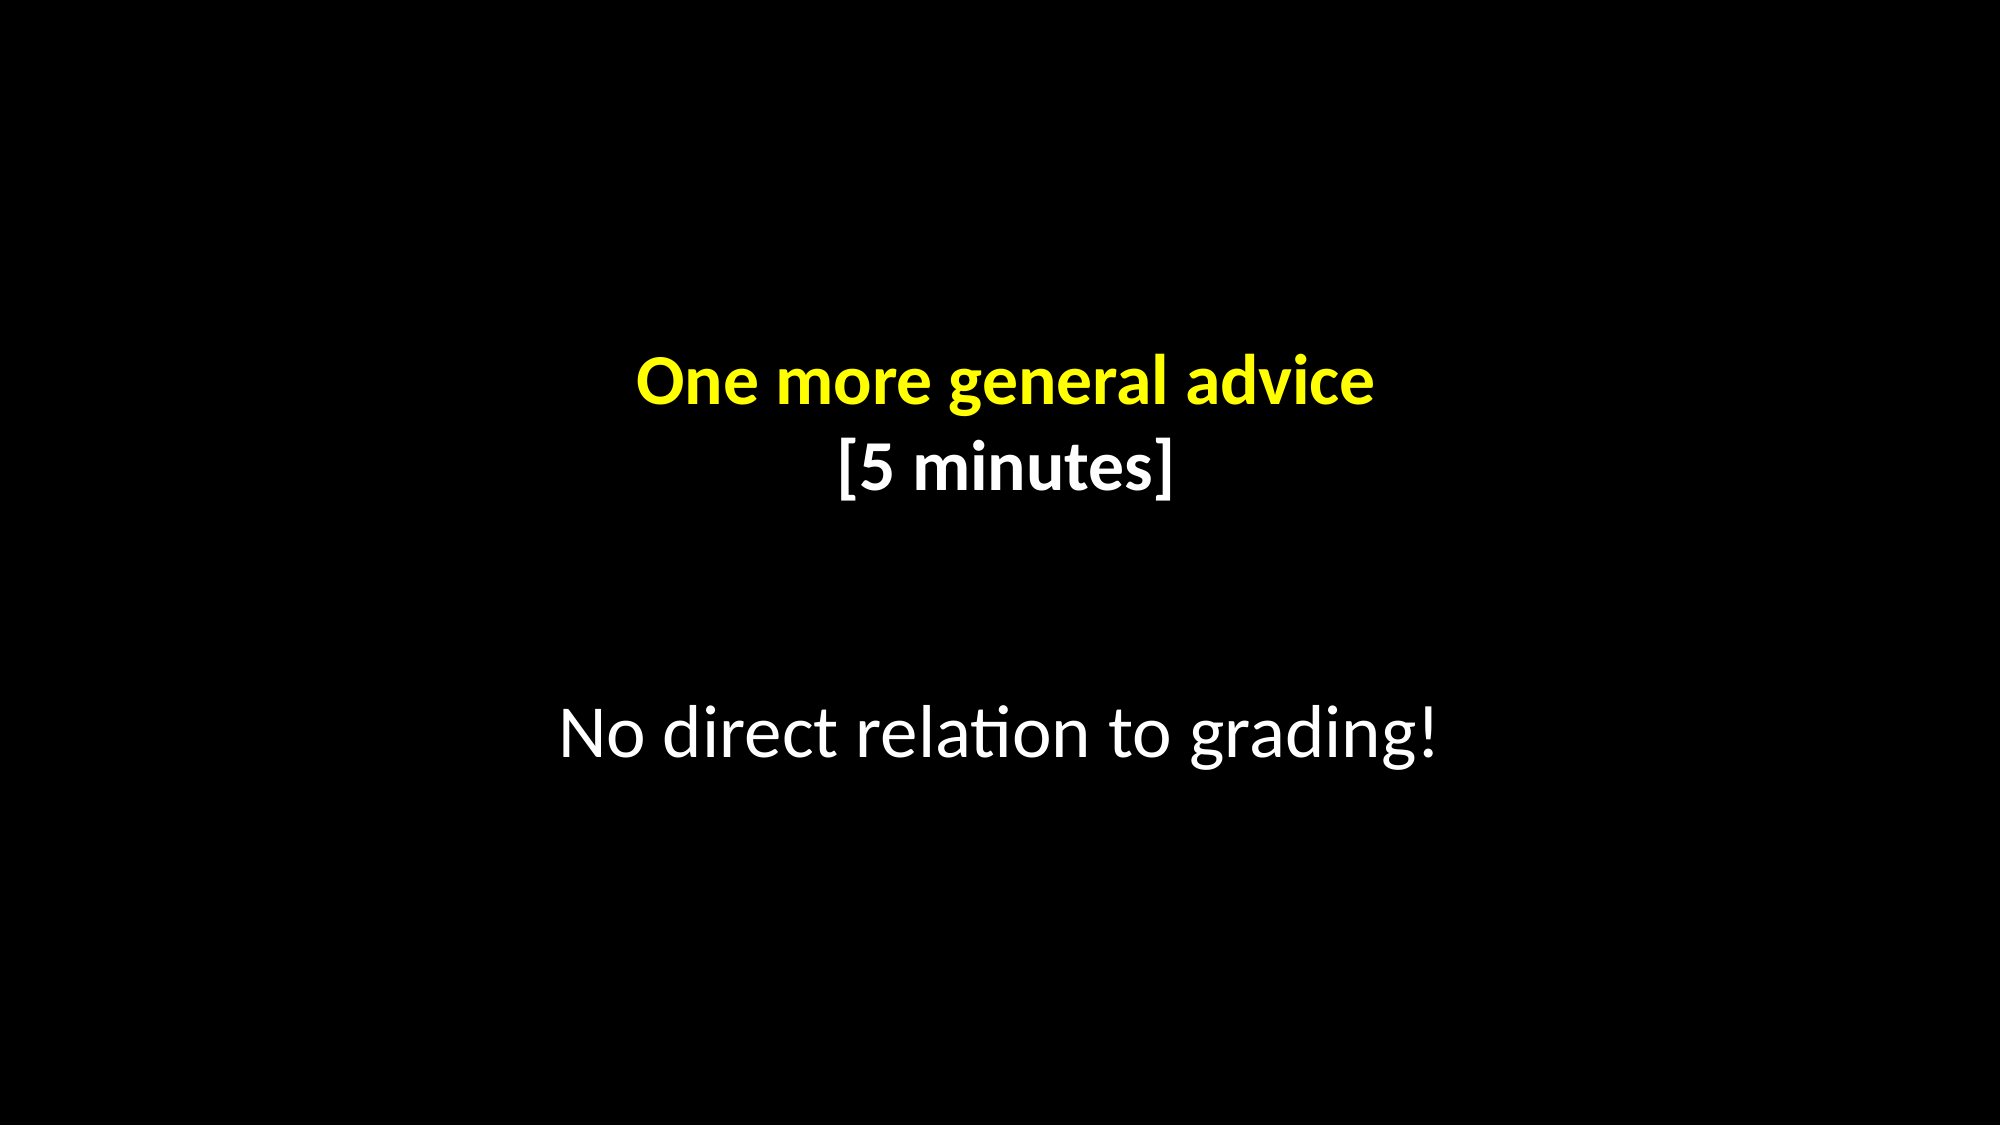

# One more general advice [5 minutes]
No direct relation to grading!